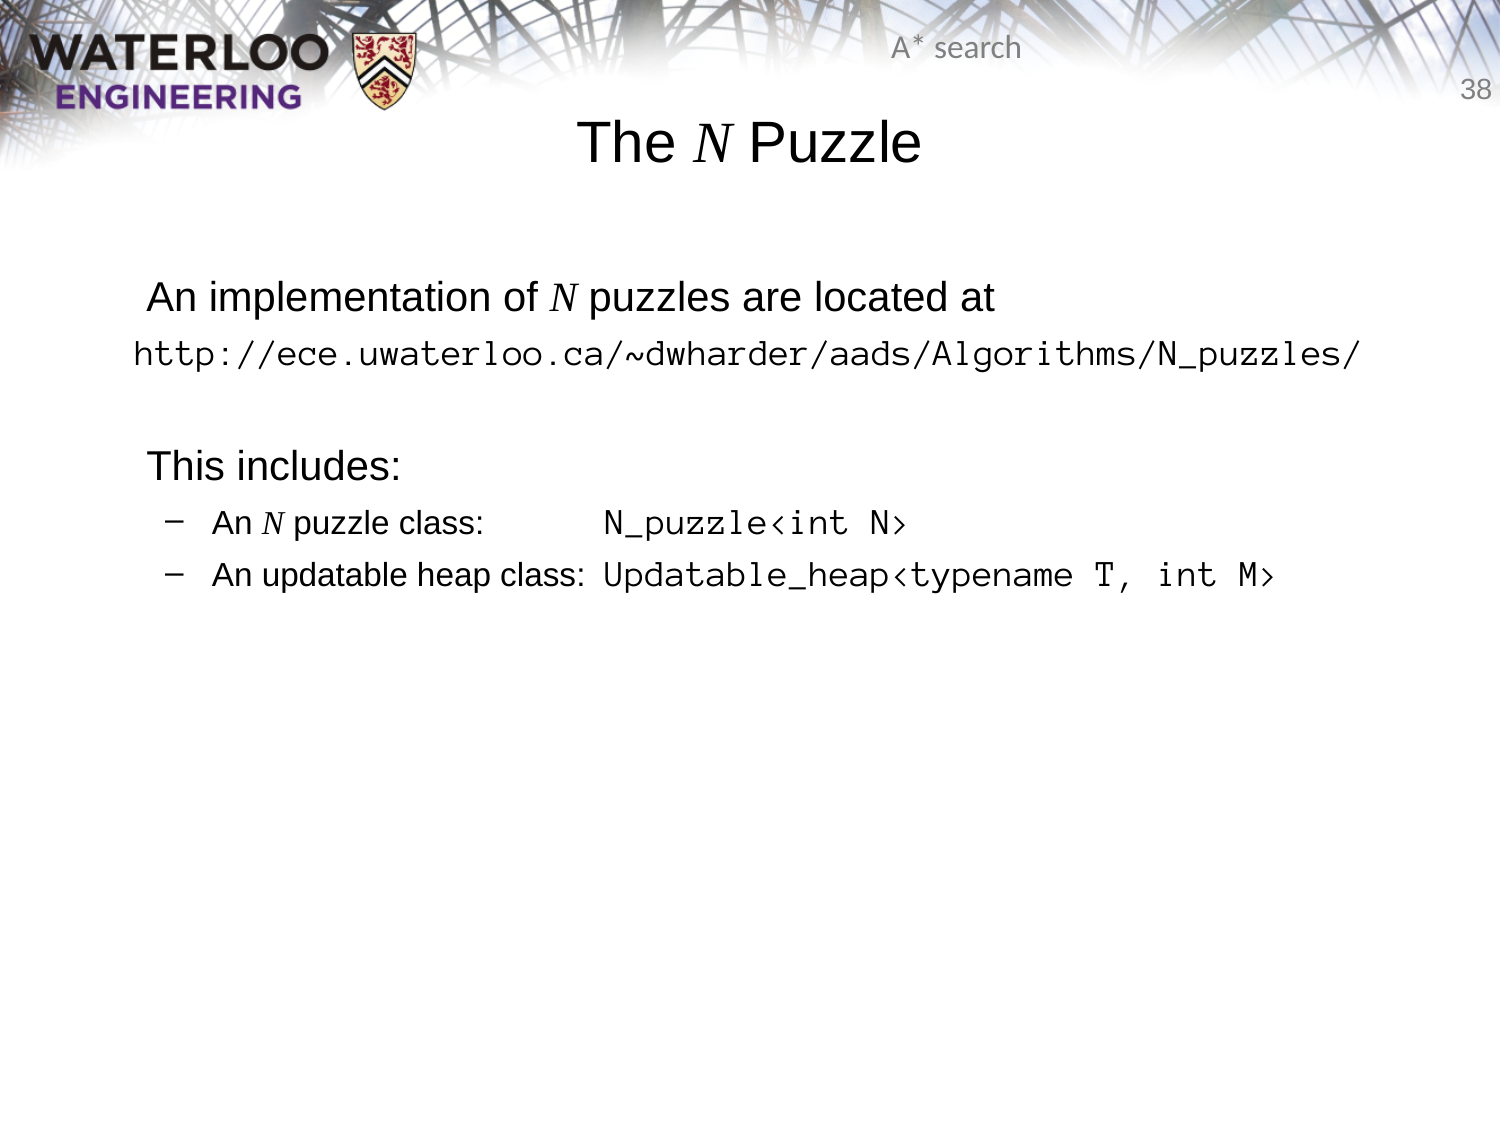

# The N Puzzle
	An implementation of N puzzles are located at
http://ece.uwaterloo.ca/~dwharder/aads/Algorithms/N_puzzles/

	This includes:
An N puzzle class:             N_puzzle<int N>
An updatable heap class:  Updatable_heap<typename T, int M>